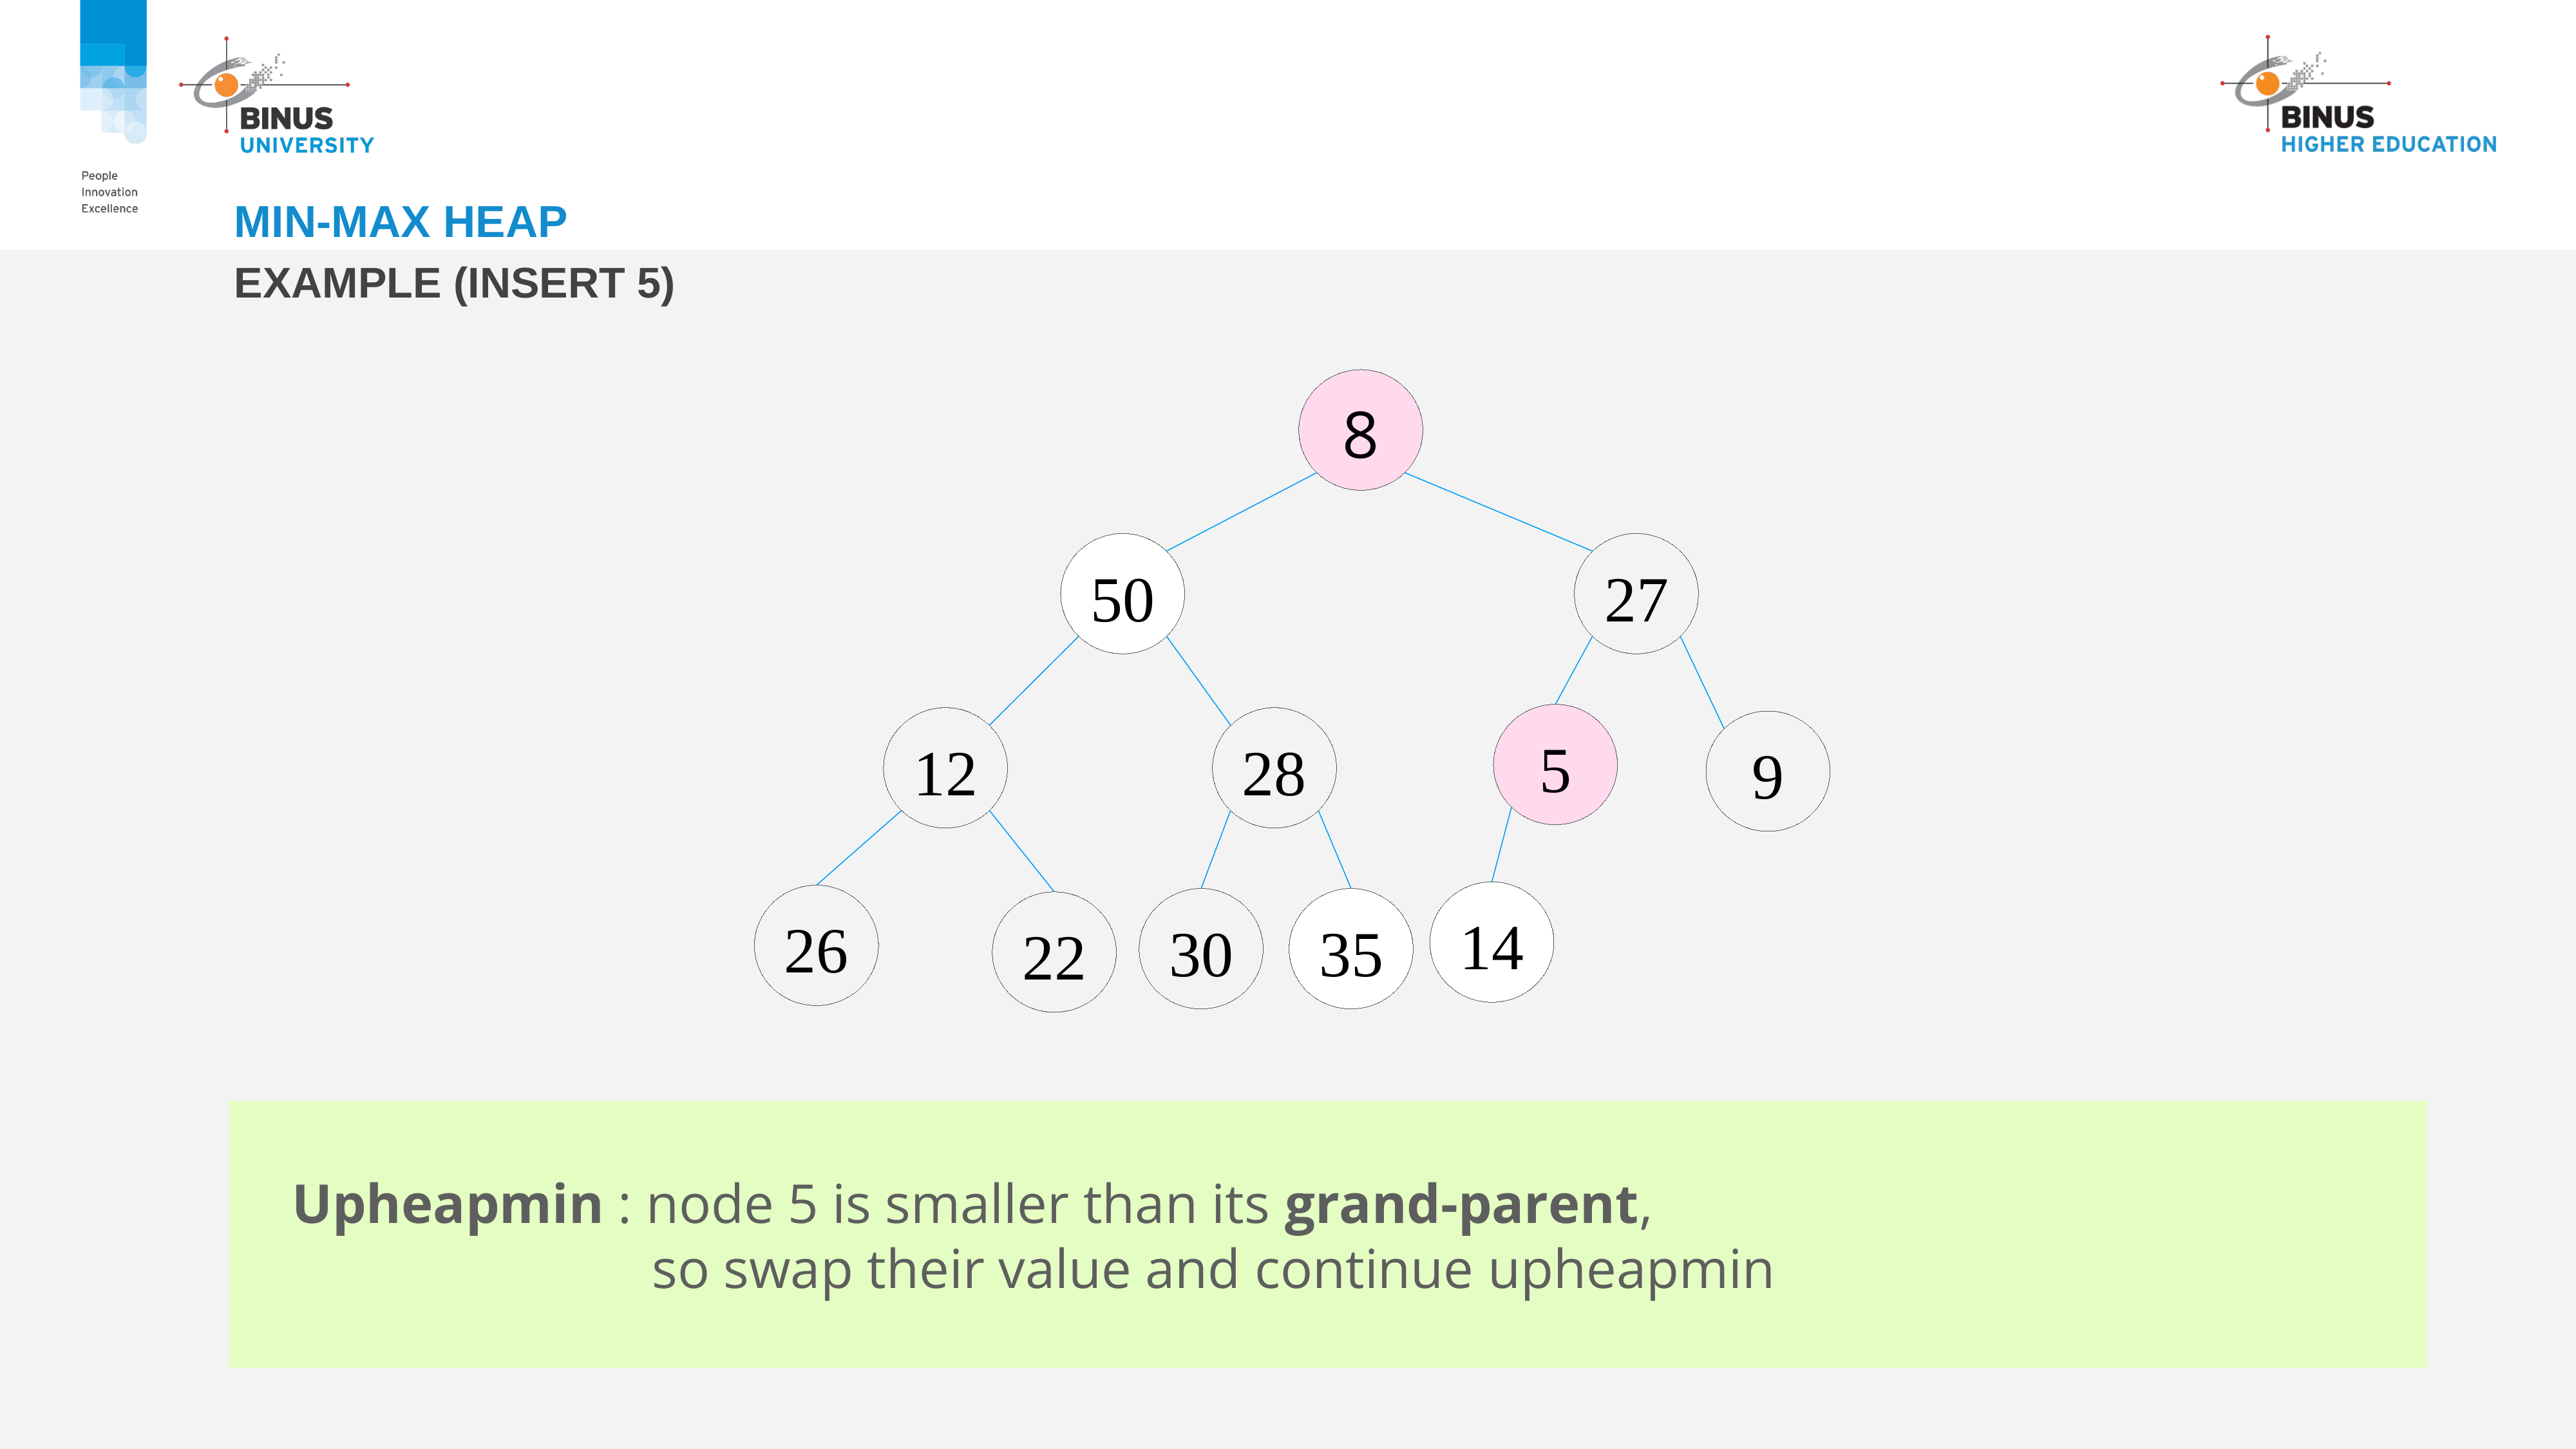

# Min-Max Heap
EXAMPLE (Insert 5)

8
50
27
5
12
28
9
14
26
30
35
22

Upheapmin : node 5 is smaller than its grand-parent,
                        so swap their value and continue upheapmin